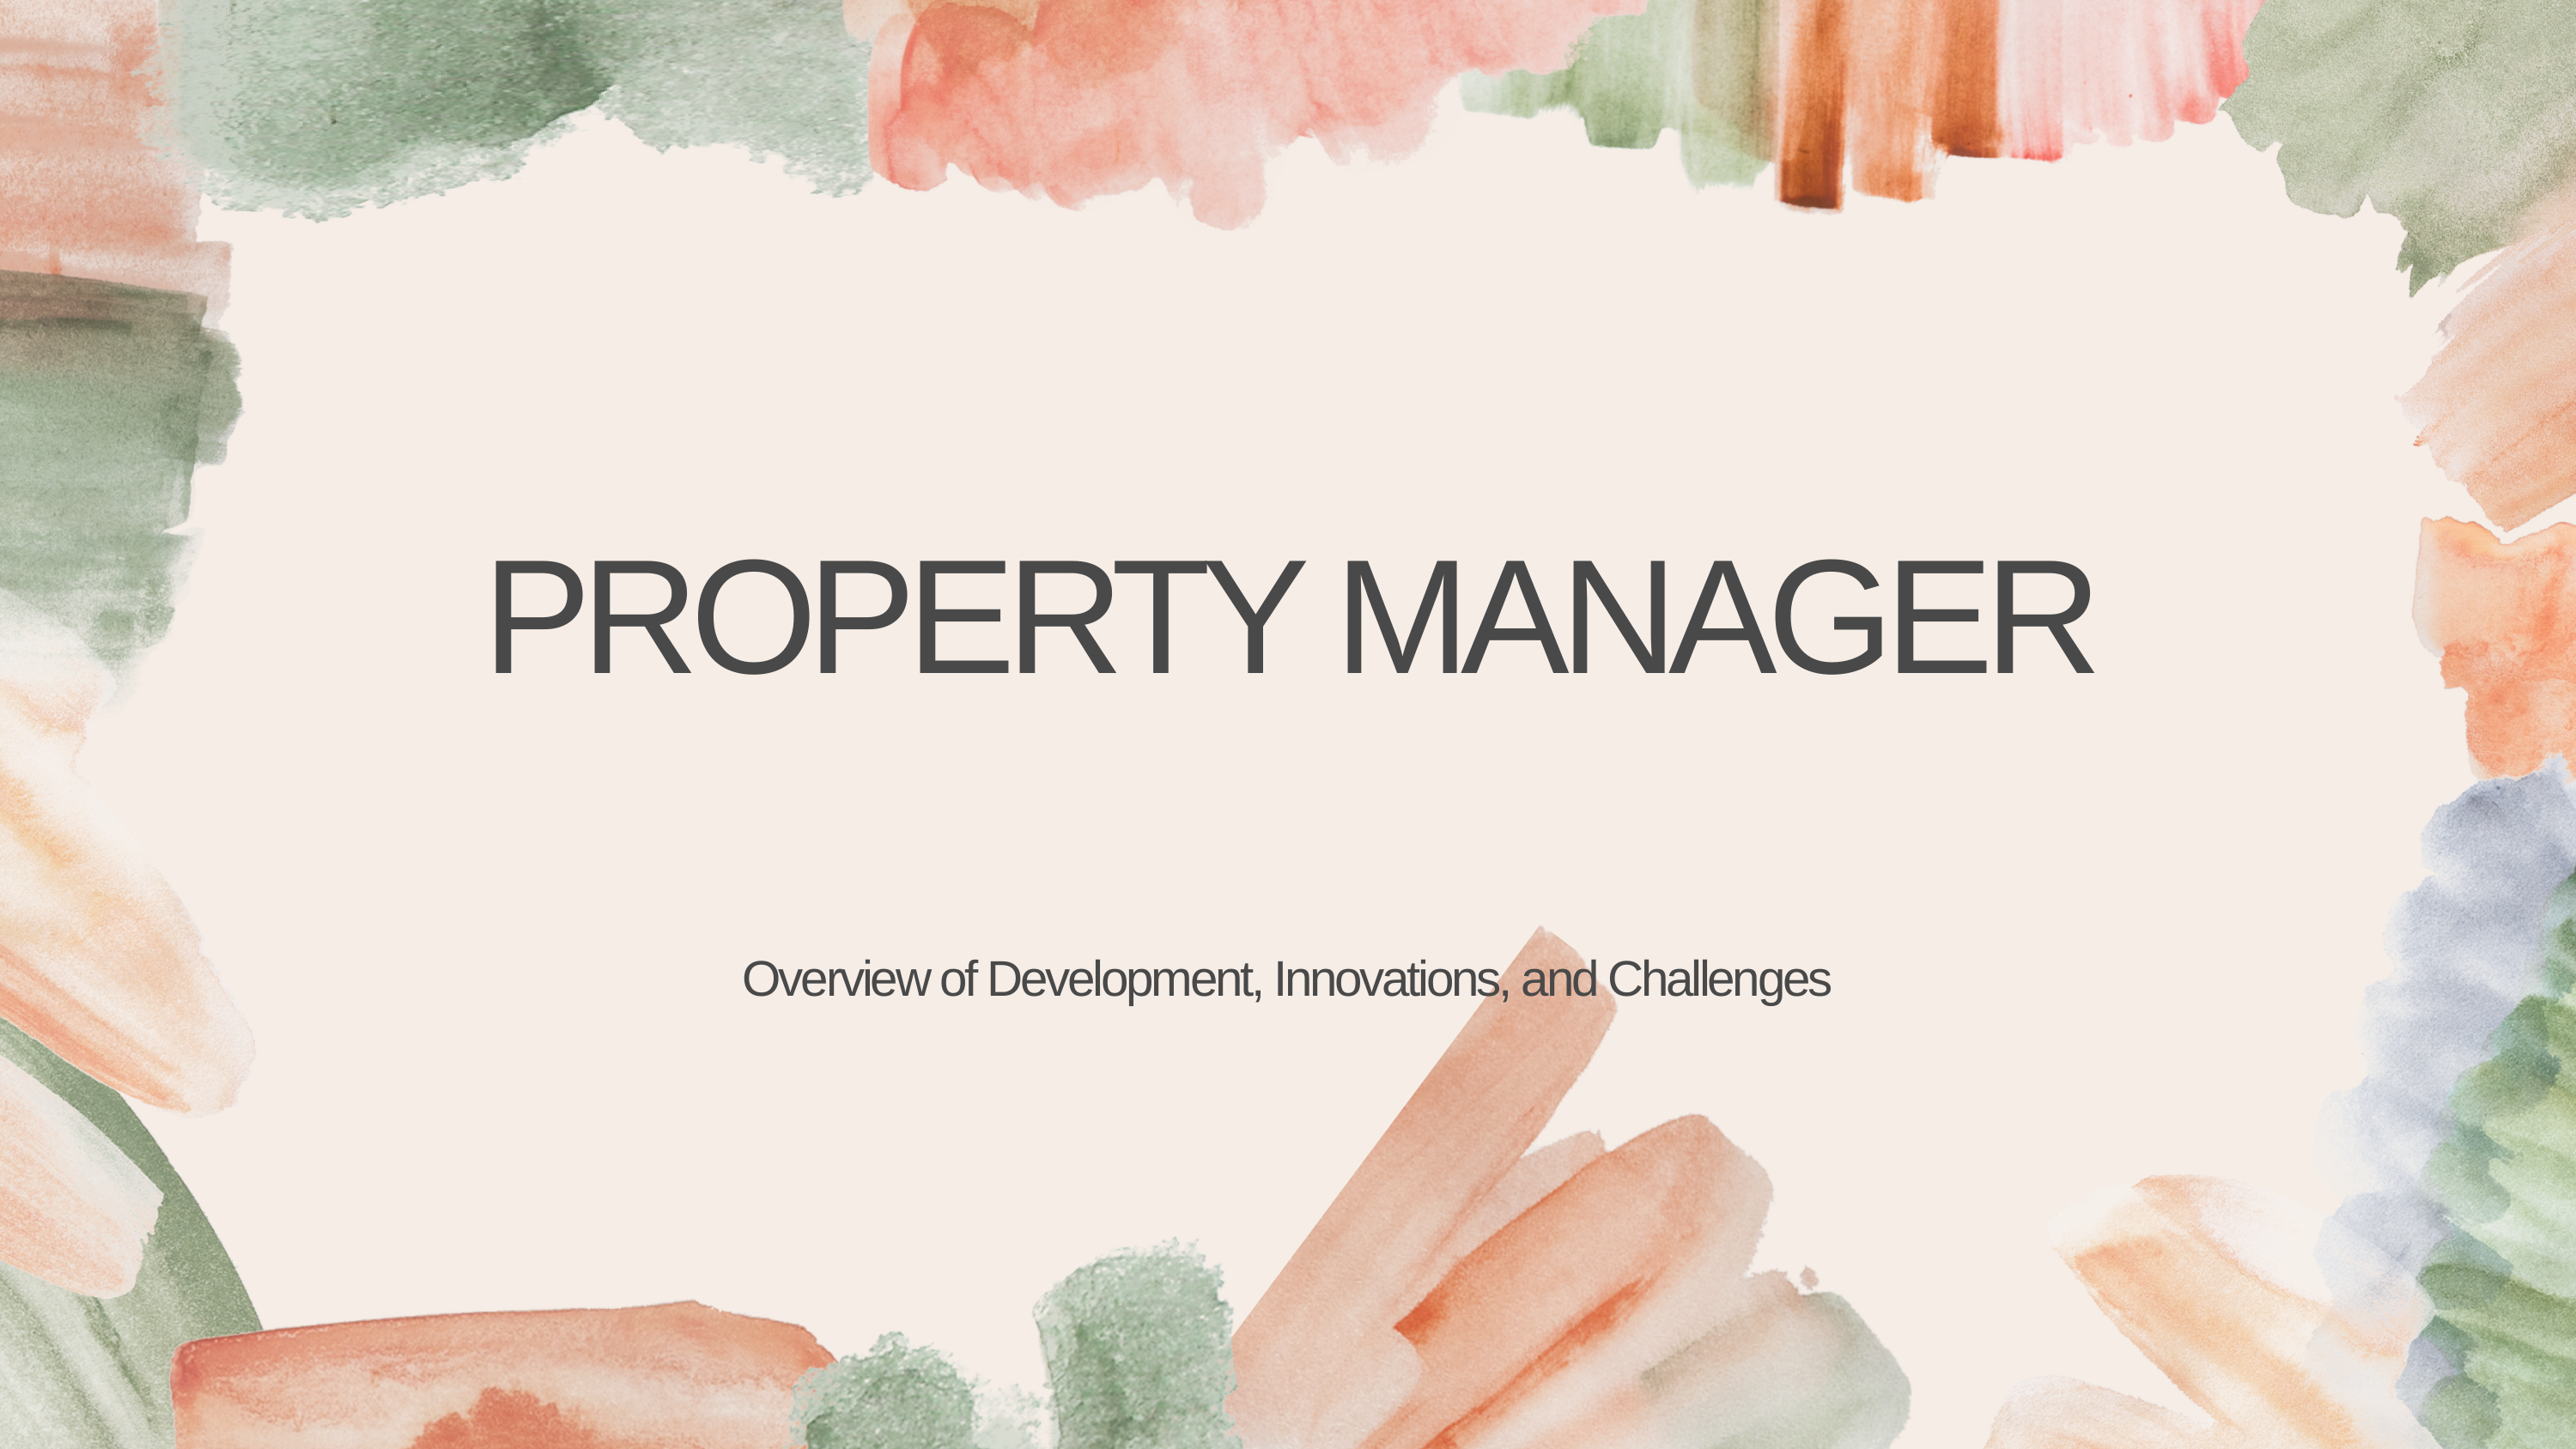

PROPERTY MANAGER

Overview of Development, Innovations, and Challenges